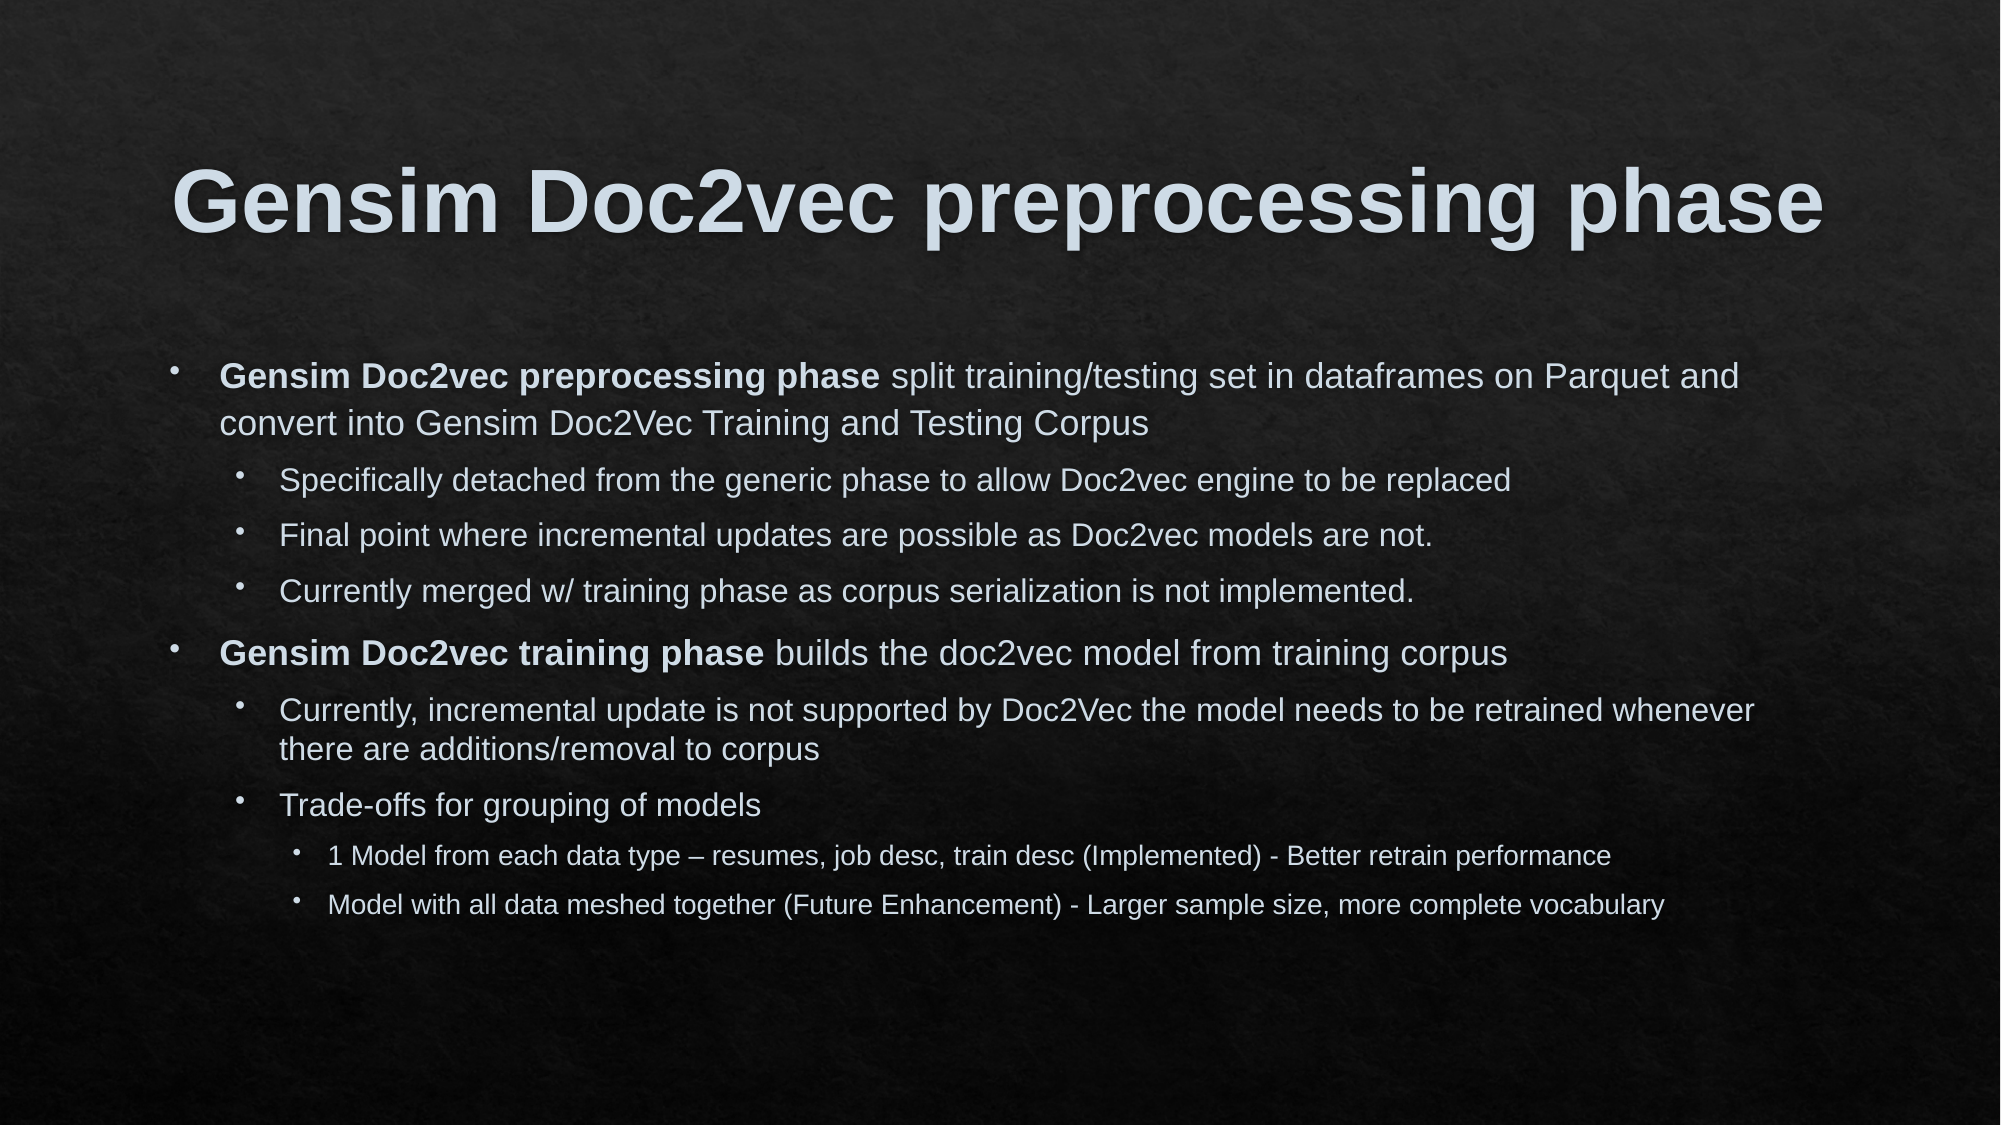

# Gensim Doc2vec preprocessing phase
Gensim Doc2vec preprocessing phase split training/testing set in dataframes on Parquet and convert into Gensim Doc2Vec Training and Testing Corpus
Specifically detached from the generic phase to allow Doc2vec engine to be replaced
Final point where incremental updates are possible as Doc2vec models are not.
Currently merged w/ training phase as corpus serialization is not implemented.
Gensim Doc2vec training phase builds the doc2vec model from training corpus
Currently, incremental update is not supported by Doc2Vec the model needs to be retrained whenever there are additions/removal to corpus
Trade-offs for grouping of models
1 Model from each data type – resumes, job desc, train desc (Implemented) - Better retrain performance
Model with all data meshed together (Future Enhancement) - Larger sample size, more complete vocabulary